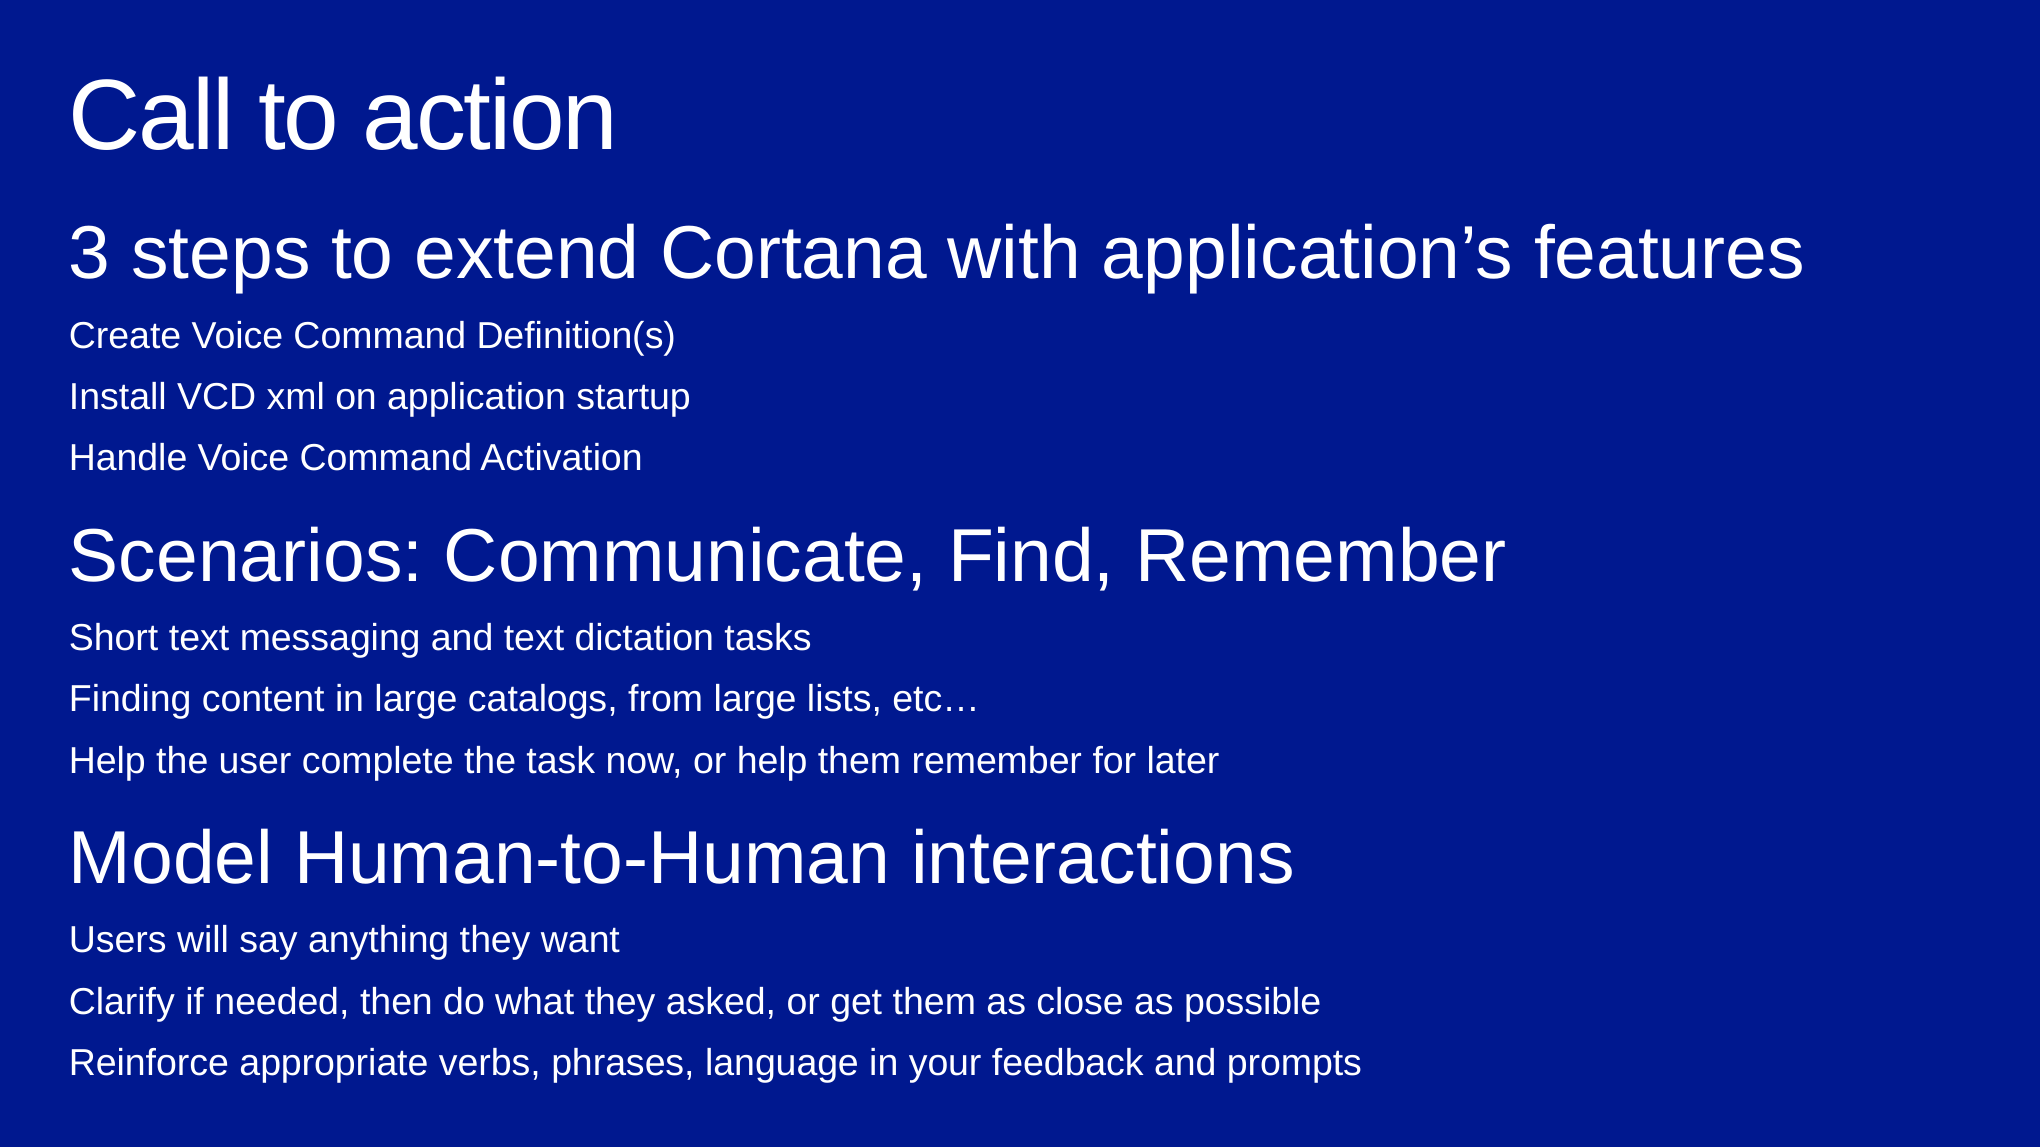

# Call to action
3 steps to extend Cortana with application’s features
Create Voice Command Definition(s)
Install VCD xml on application startup
Handle Voice Command Activation
Scenarios: Communicate, Find, Remember
Short text messaging and text dictation tasks
Finding content in large catalogs, from large lists, etc…
Help the user complete the task now, or help them remember for later
Model Human-to-Human interactions
Users will say anything they want
Clarify if needed, then do what they asked, or get them as close as possible
Reinforce appropriate verbs, phrases, language in your feedback and prompts